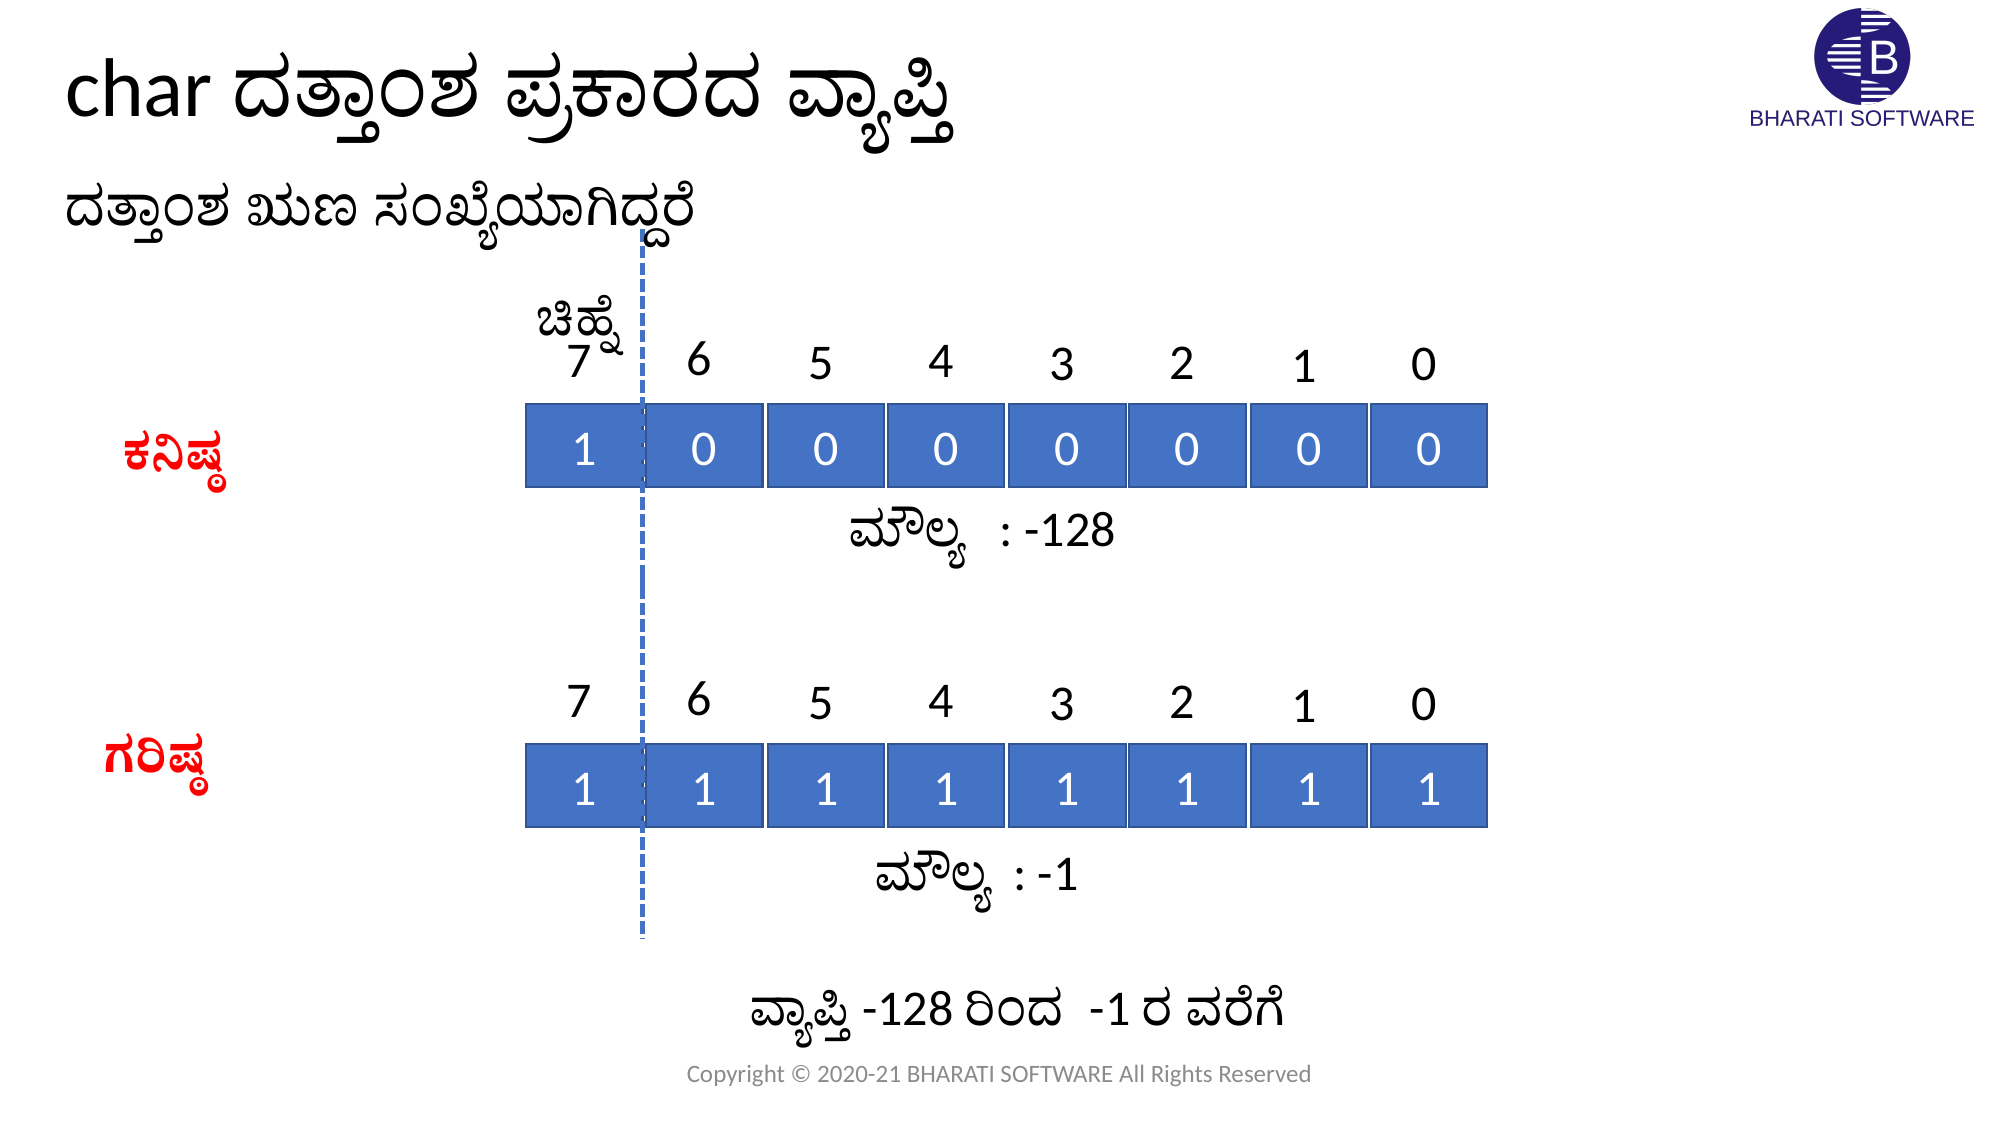

# char ದತ್ತಾಂಶ ಪ್ರಕಾರದ ವ್ಯಾಪ್ತಿ
ದತ್ತಾಂಶ ಋಣ ಸಂಖ್ಯೆಯಾಗಿದ್ದರೆ
ಚಿಹ್ನೆ
6
4
7
2
5
0
3
1
1
0
0
0
0
0
0
0
ಕನಿಷ್ಠ
ಮೌಲ್ಯ   : -128
6
4
7
2
5
0
3
1
1
1
1
1
1
1
1
1
ಗರಿಷ್ಠ
ಮೌಲ್ಯ  : -1
ವ್ಯಾಪ್ತಿ -128 ರಿಂದ  -1 ರ ವರೆಗೆ
Copyright © 2020-21 BHARATI SOFTWARE All Rights Reserved